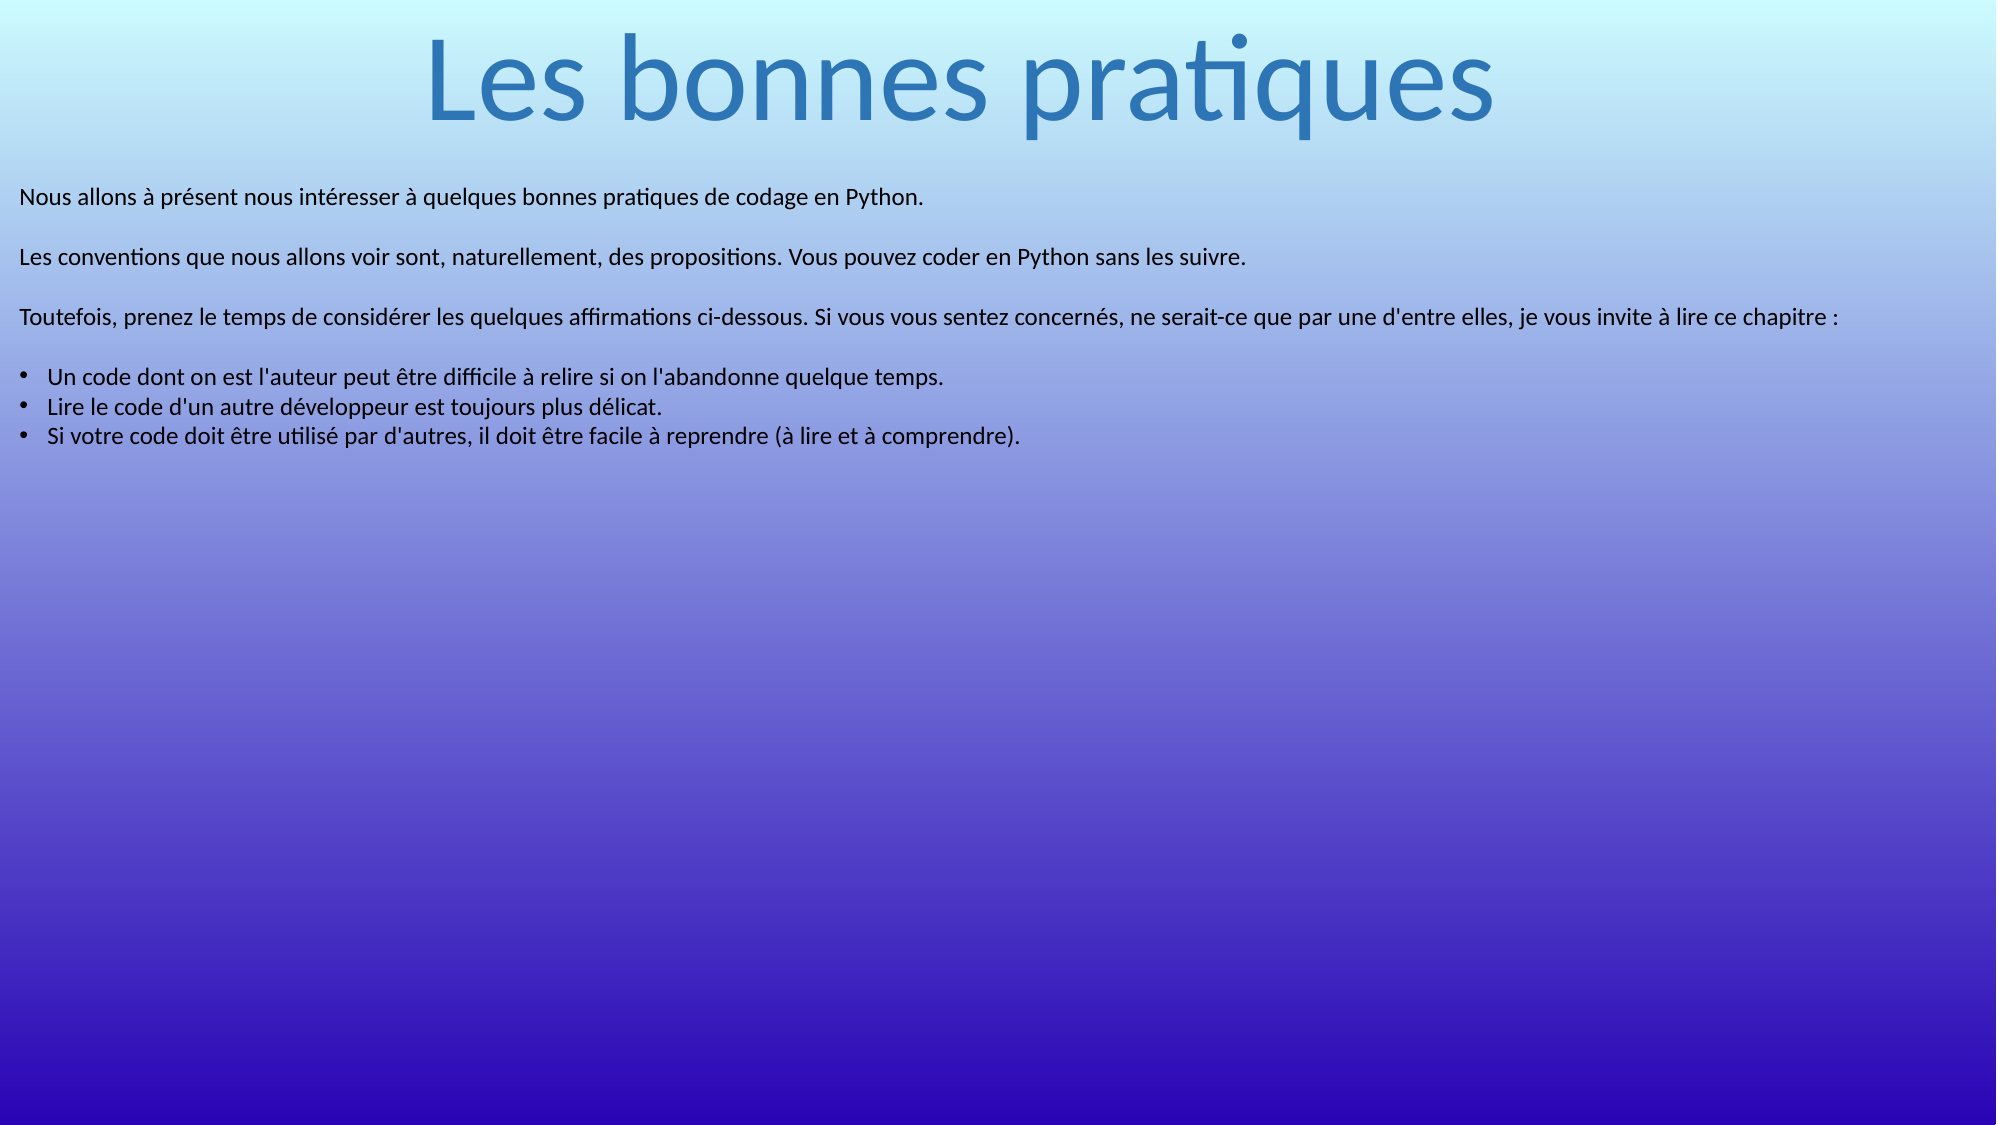

# Les bonnes pratiques

Nous allons à présent nous intéresser à quelques bonnes pratiques de codage en Python.

Les conventions que nous allons voir sont, naturellement, des propositions. Vous pouvez coder en Python sans les suivre.

Toutefois, prenez le temps de considérer les quelques affirmations ci-dessous. Si vous vous sentez concernés, ne serait-ce que par une d'entre elles, je vous invite à lire ce chapitre :

Un code dont on est l'auteur peut être difficile à relire si on l'abandonne quelque temps.
Lire le code d'un autre développeur est toujours plus délicat.
Si votre code doit être utilisé par d'autres, il doit être facile à reprendre (à lire et à comprendre).

756